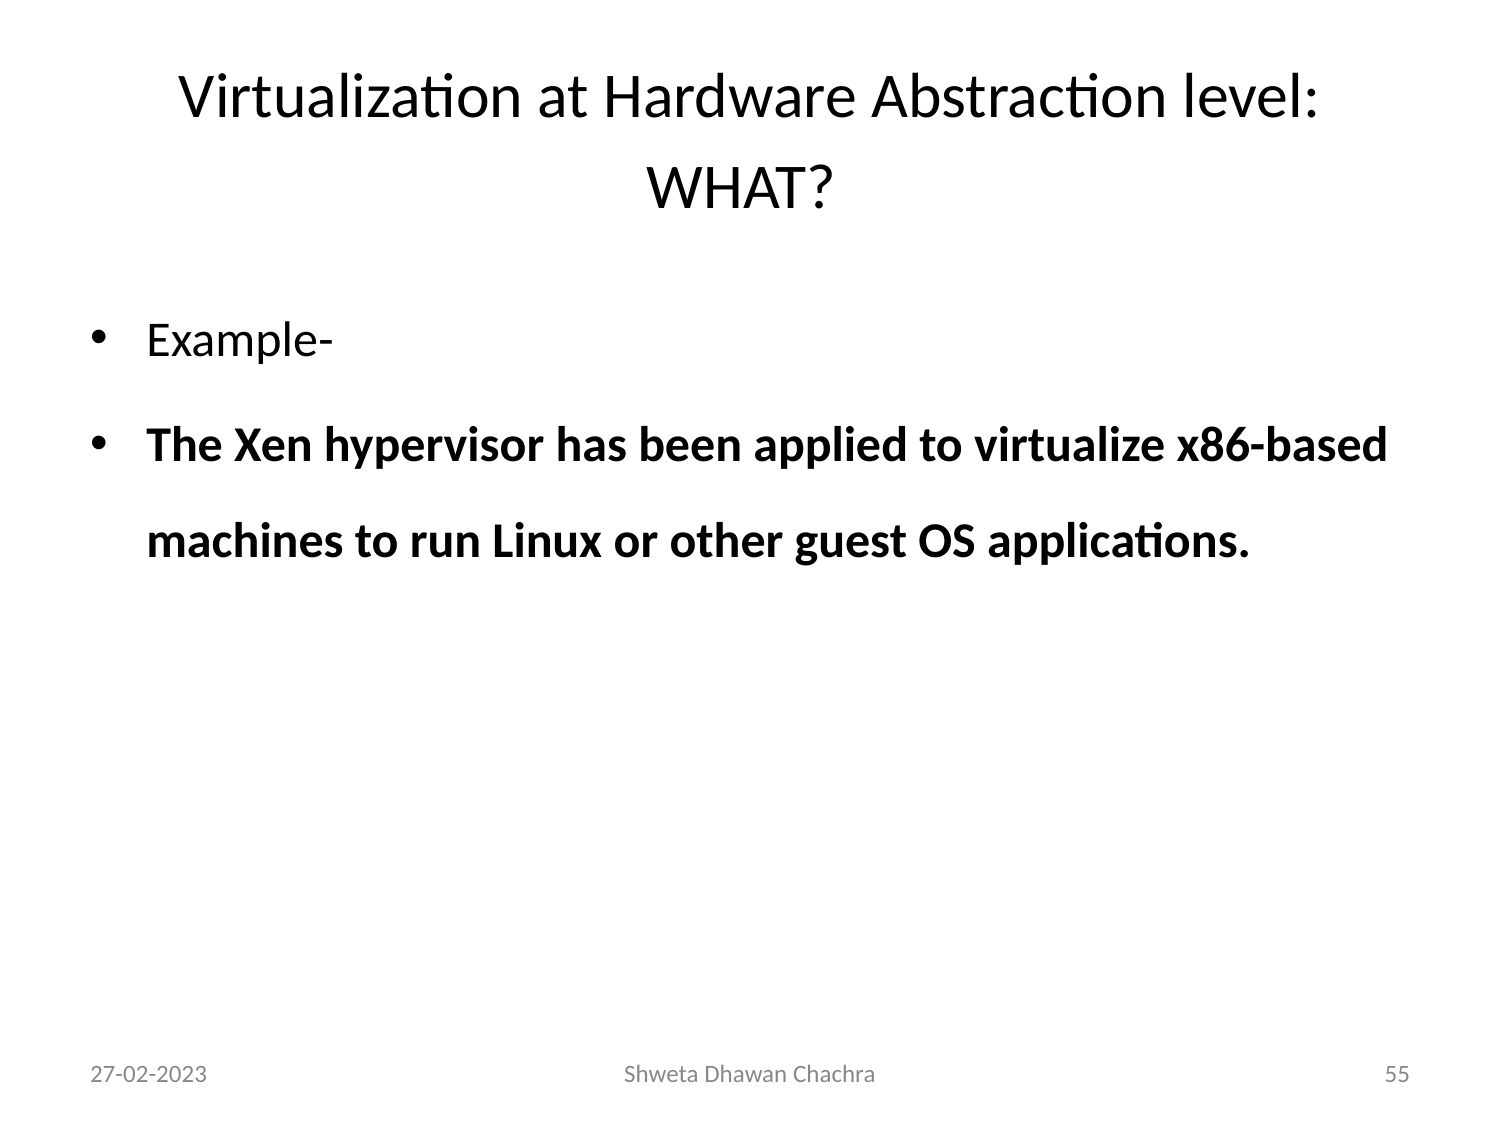

# Virtualization at Hardware Abstraction level: WHAT?
Example-
The Xen hypervisor has been applied to virtualize x86-based machines to run Linux or other guest OS applications.
27-02-2023
Shweta Dhawan Chachra
55